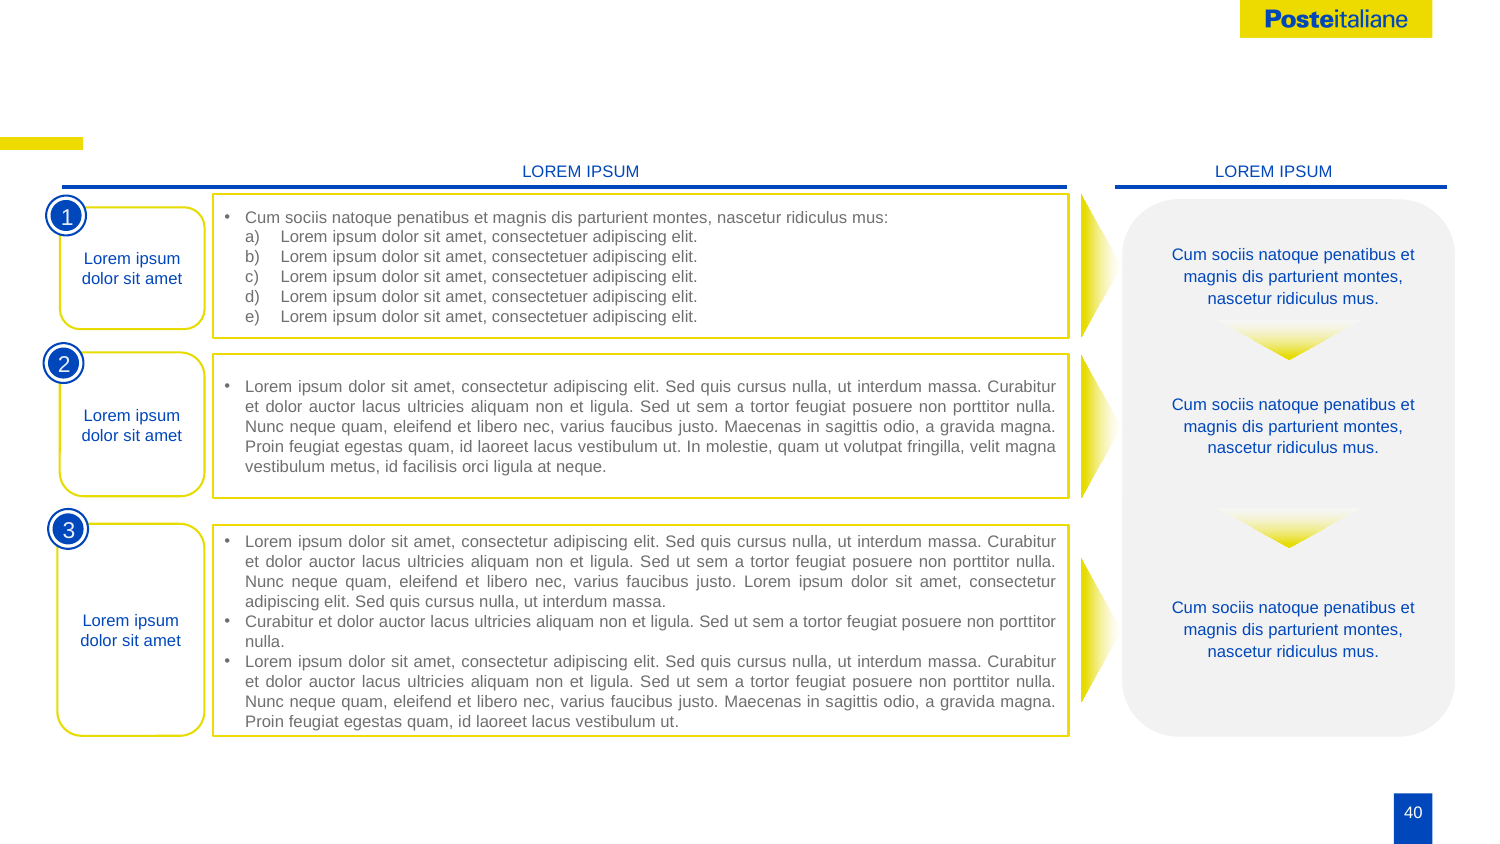

LOREM IPSUM
LOREM IPSUM
Cum sociis natoque penatibus et magnis dis parturient montes, nascetur ridiculus mus:
Lorem ipsum dolor sit amet, consectetuer adipiscing elit.
Lorem ipsum dolor sit amet, consectetuer adipiscing elit.
Lorem ipsum dolor sit amet, consectetuer adipiscing elit.
Lorem ipsum dolor sit amet, consectetuer adipiscing elit.
Lorem ipsum dolor sit amet, consectetuer adipiscing elit.

1
Lorem ipsum dolor sit amet
Cum sociis natoque penatibus et magnis dis parturient montes, nascetur ridiculus mus.

2
Lorem ipsum dolor sit amet
Cum sociis natoque penatibus et magnis dis parturient montes, nascetur ridiculus mus.
Lorem ipsum dolor sit amet, consectetur adipiscing elit. Sed quis cursus nulla, ut interdum massa. Curabitur et dolor auctor lacus ultricies aliquam non et ligula. Sed ut sem a tortor feugiat posuere non porttitor nulla. Nunc neque quam, eleifend et libero nec, varius faucibus justo. Maecenas in sagittis odio, a gravida magna. Proin feugiat egestas quam, id laoreet lacus vestibulum ut. In molestie, quam ut volutpat fringilla, velit magna vestibulum metus, id facilisis orci ligula at neque.

1

3
Lorem ipsum dolor sit amet
Lorem ipsum dolor sit amet, consectetur adipiscing elit. Sed quis cursus nulla, ut interdum massa. Curabitur et dolor auctor lacus ultricies aliquam non et ligula. Sed ut sem a tortor feugiat posuere non porttitor nulla. Nunc neque quam, eleifend et libero nec, varius faucibus justo. Lorem ipsum dolor sit amet, consectetur adipiscing elit. Sed quis cursus nulla, ut interdum massa.
Curabitur et dolor auctor lacus ultricies aliquam non et ligula. Sed ut sem a tortor feugiat posuere non porttitor nulla.
Lorem ipsum dolor sit amet, consectetur adipiscing elit. Sed quis cursus nulla, ut interdum massa. Curabitur et dolor auctor lacus ultricies aliquam non et ligula. Sed ut sem a tortor feugiat posuere non porttitor nulla. Nunc neque quam, eleifend et libero nec, varius faucibus justo. Maecenas in sagittis odio, a gravida magna. Proin feugiat egestas quam, id laoreet lacus vestibulum ut.
Cum sociis natoque penatibus et magnis dis parturient montes, nascetur ridiculus mus.